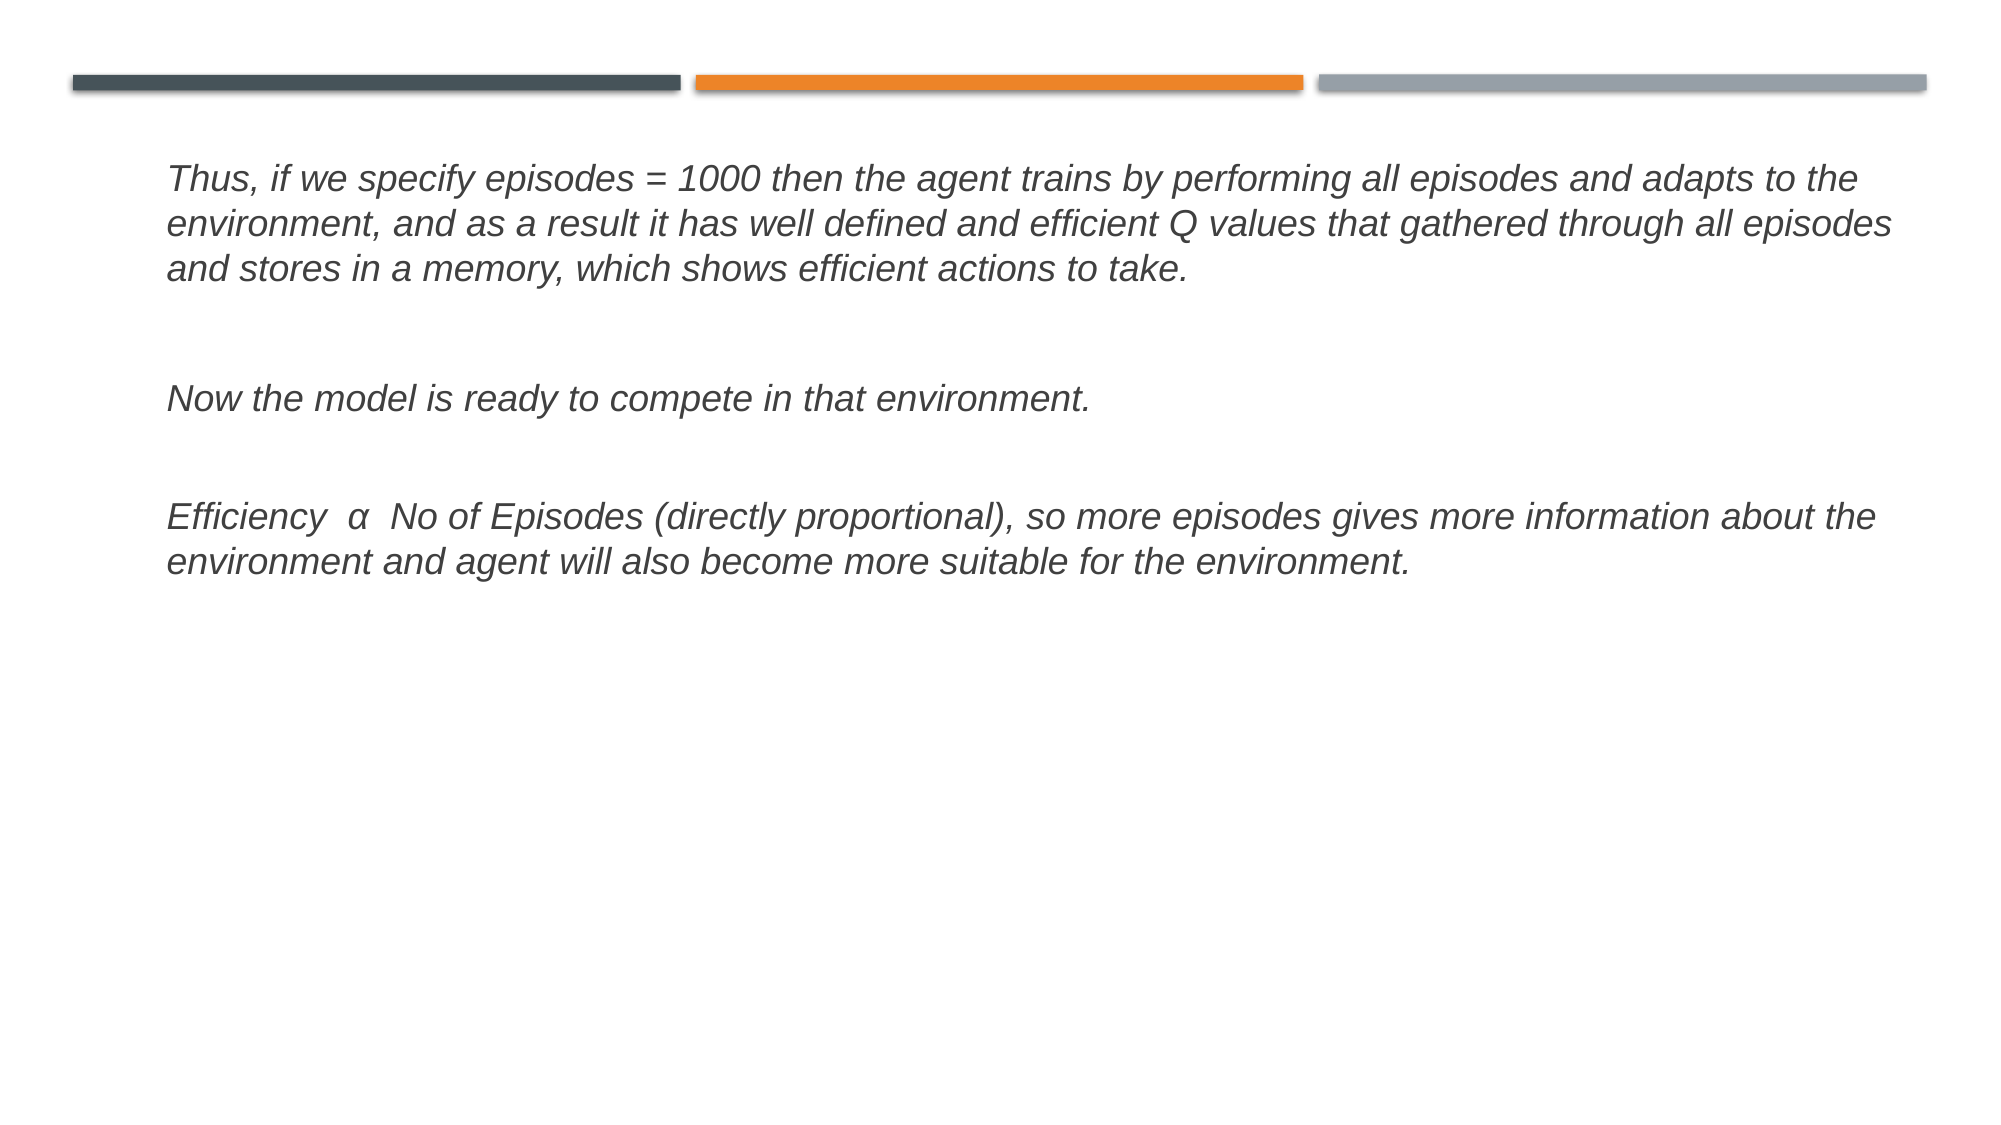

Thus, if we specify episodes = 1000 then the agent trains by performing all episodes and adapts to the environment, and as a result it has well defined and efficient Q values that gathered through all episodes and stores in a memory, which shows efficient actions to take.

Now the model is ready to compete in that environment.

Efficiency  α  No of Episodes (directly proportional), so more episodes gives more information about the environment and agent will also become more suitable for the environment.